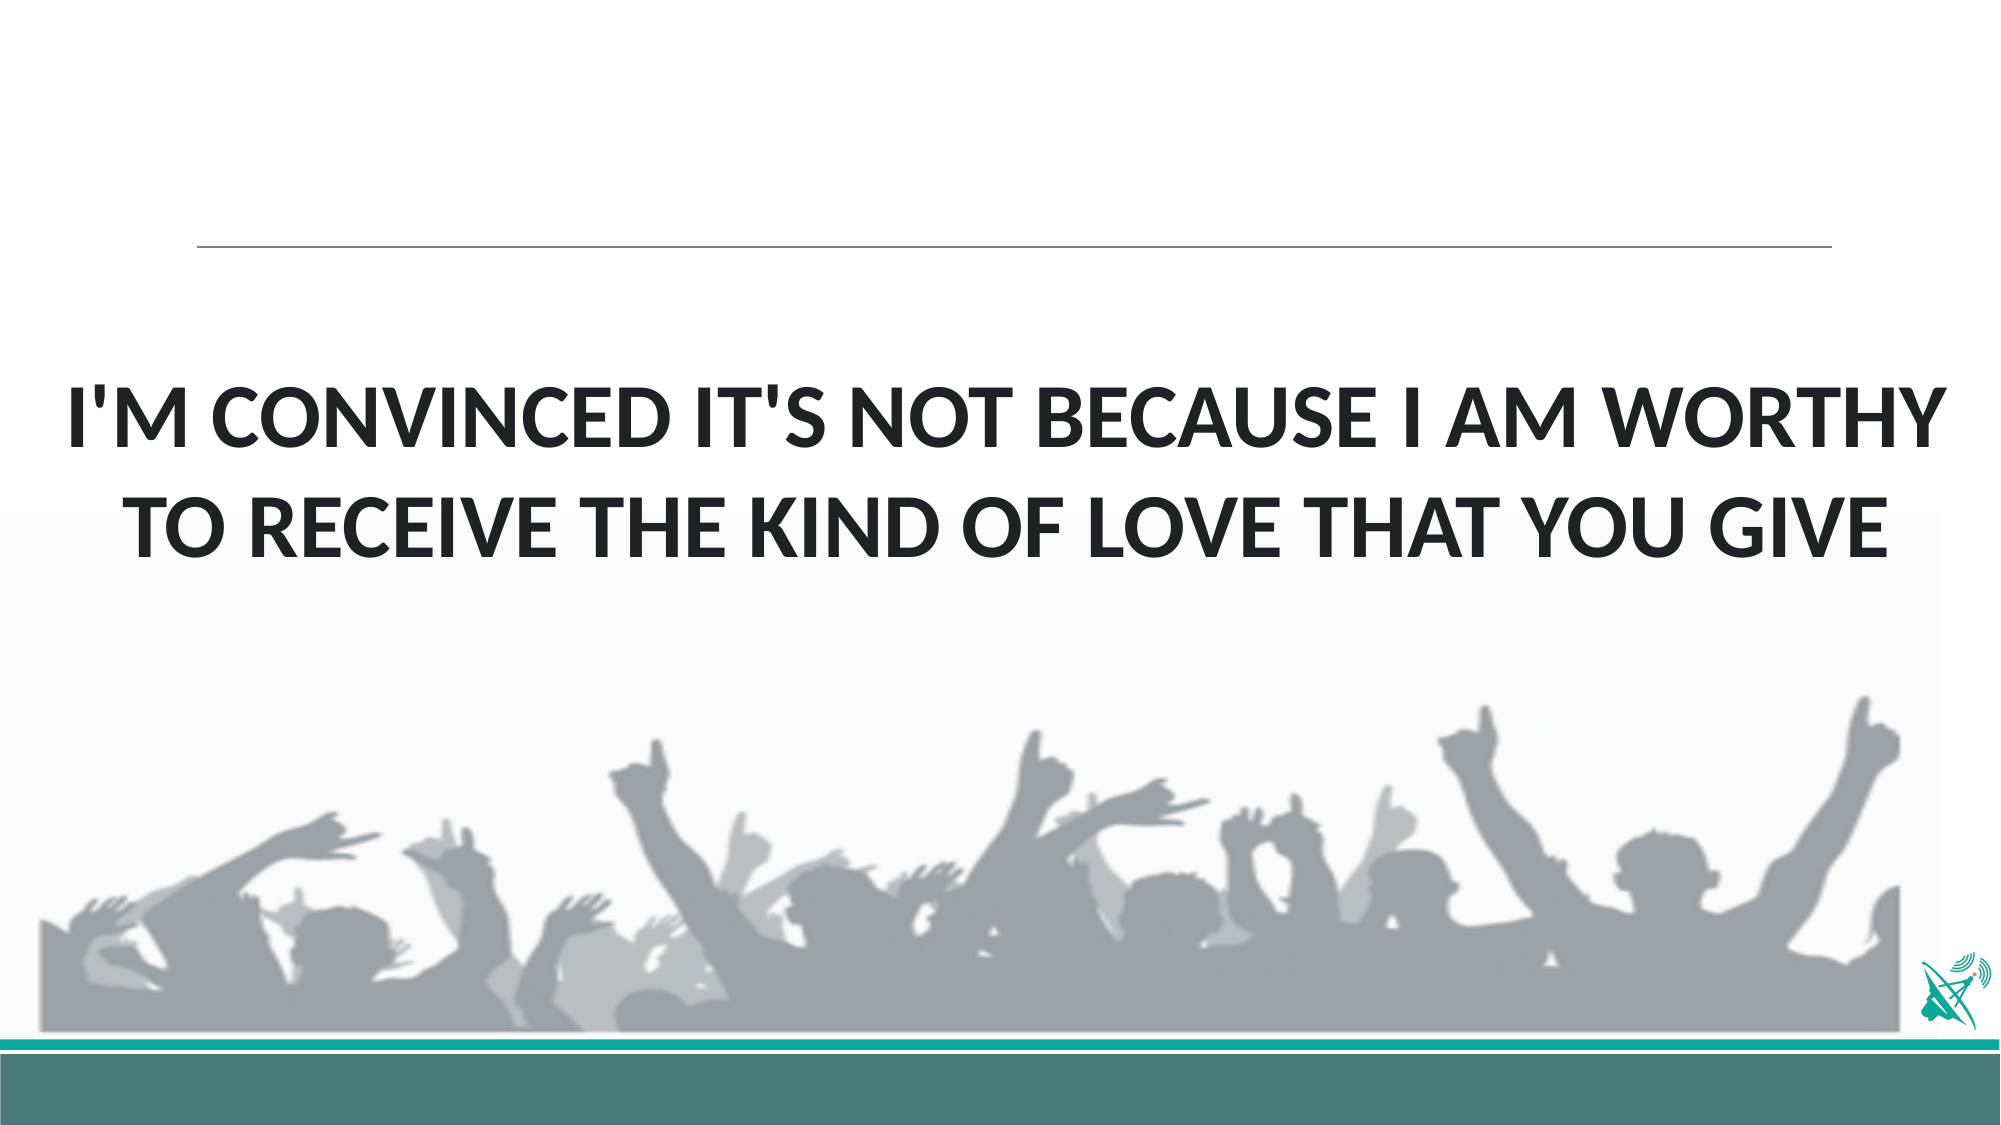

I'M CONVINCED IT'S NOT BECAUSE I AM WORTHY
TO RECEIVE THE KIND OF LOVE THAT YOU GIVE